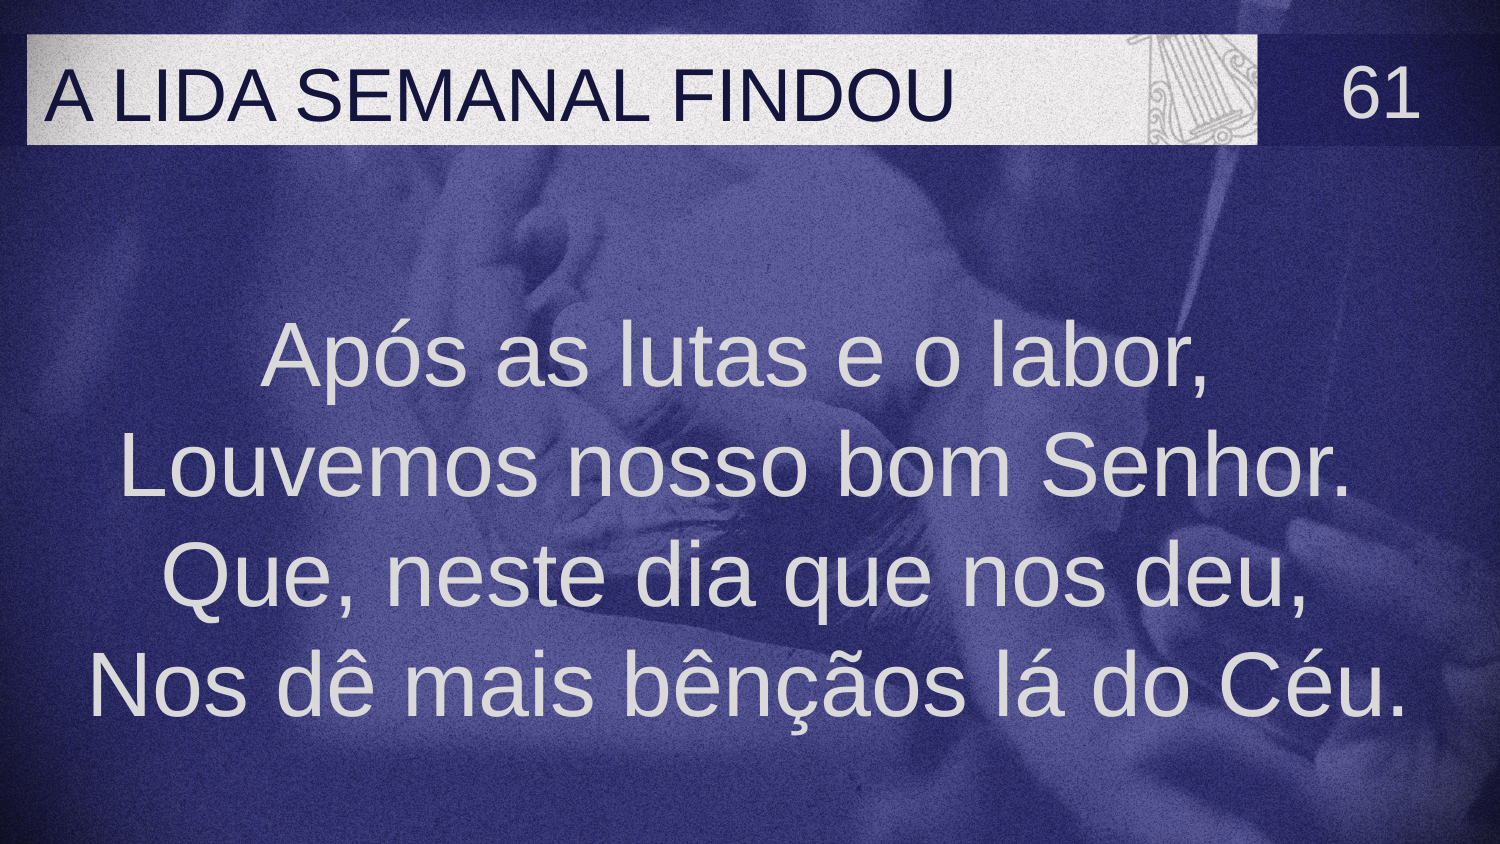

# A LIDA SEMANAL FINDOU
61
Após as lutas e o labor,
Louvemos nosso bom Senhor.
Que, neste dia que nos deu,
Nos dê mais bênçãos lá do Céu.